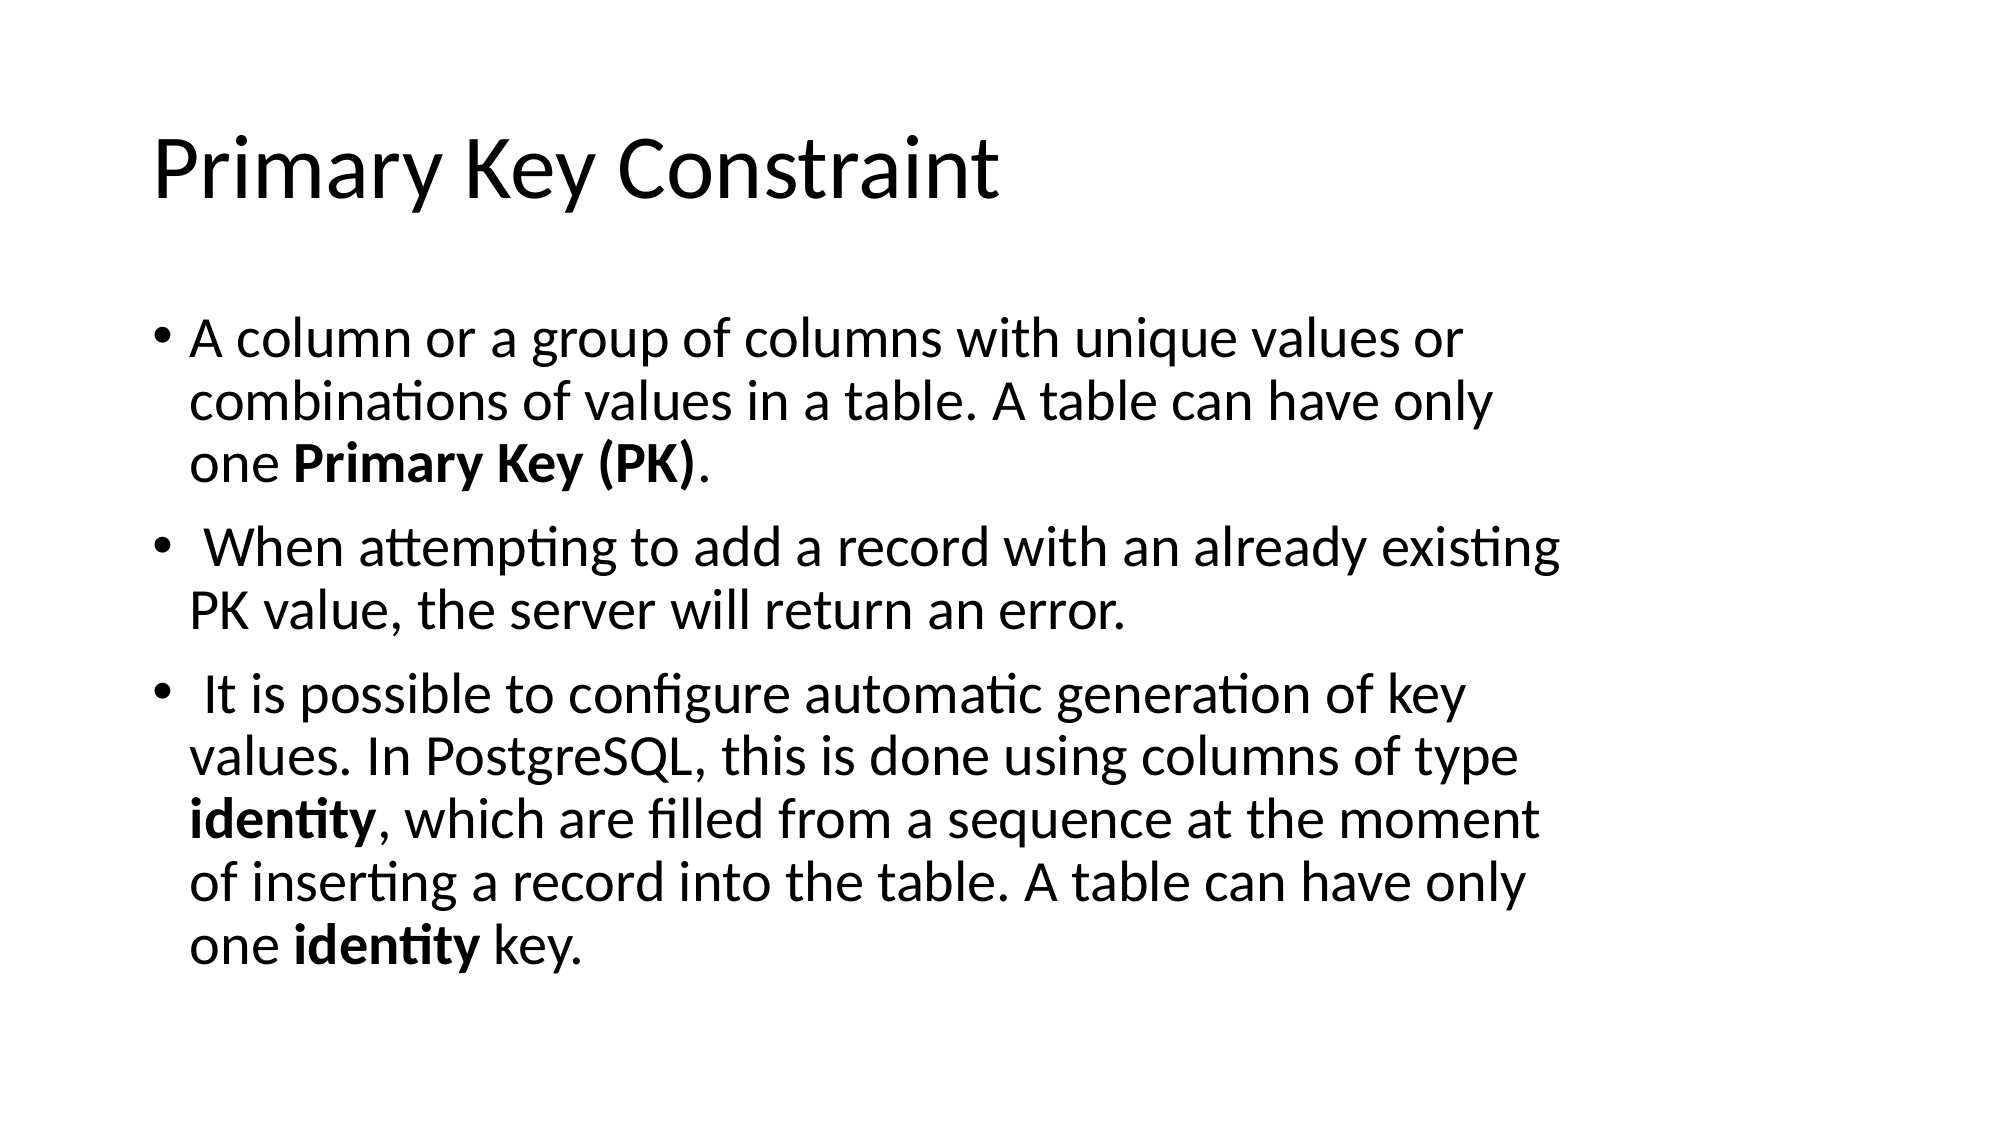

# Primary Key Constraint
A column or a group of columns with unique values or combinations of values in a table. A table can have only one Primary Key (PK).
 When attempting to add a record with an already existing PK value, the server will return an error.
 It is possible to configure automatic generation of key values. In PostgreSQL, this is done using columns of type identity, which are filled from a sequence at the moment of inserting a record into the table. A table can have only one identity key.